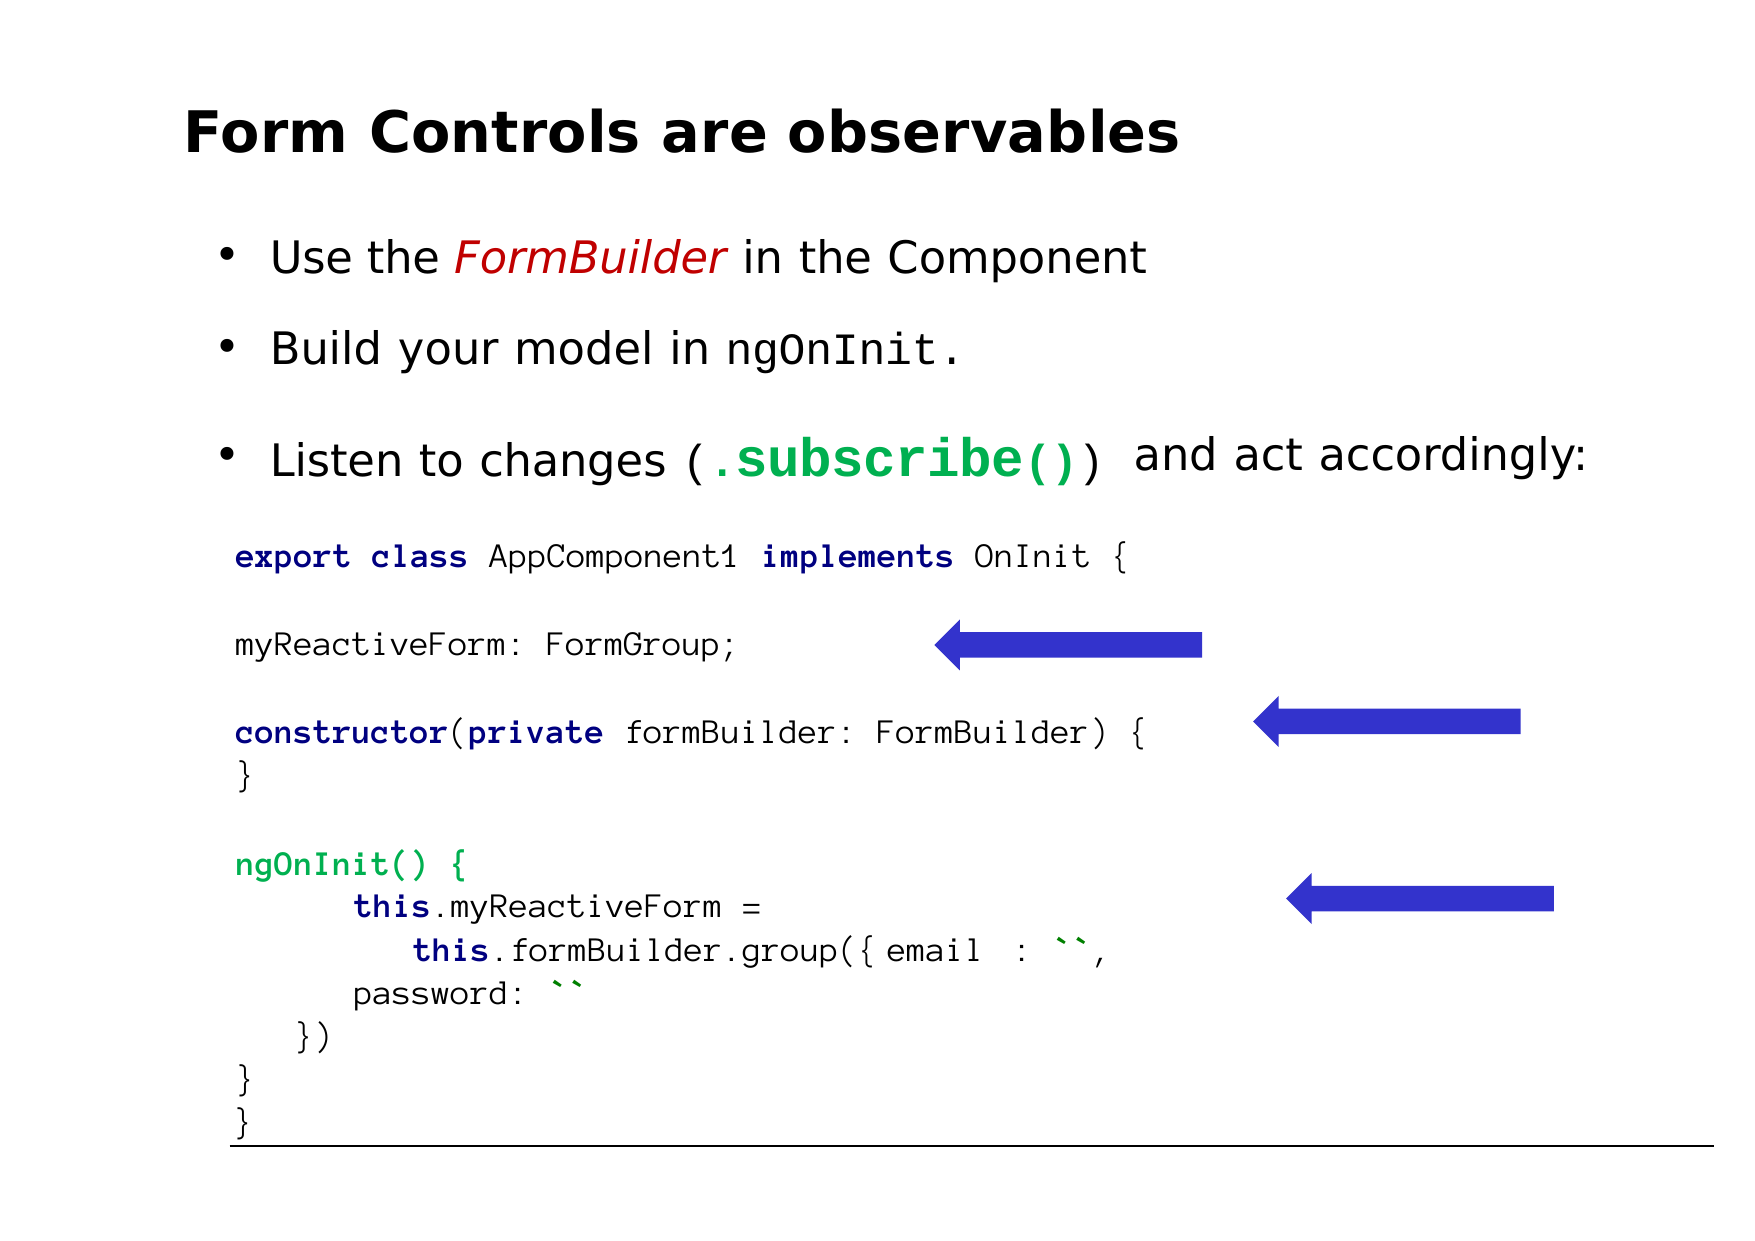

Form Controls are observables
Use the FormBuilder in the Component
Build your model in ngOnInit.
Listen to changes (.subscribe())
and act accordingly:
export  class  AppComponent1  implements  OnInit  {

myReactiveForm:  FormGroup;

constructor(private  formBuilder:  FormBuilder)  {
}

ngOnInit()  {
this.myReactiveForm  =  this.formBuilder.group({ email	:  ``,
password:  ``
})
}
}